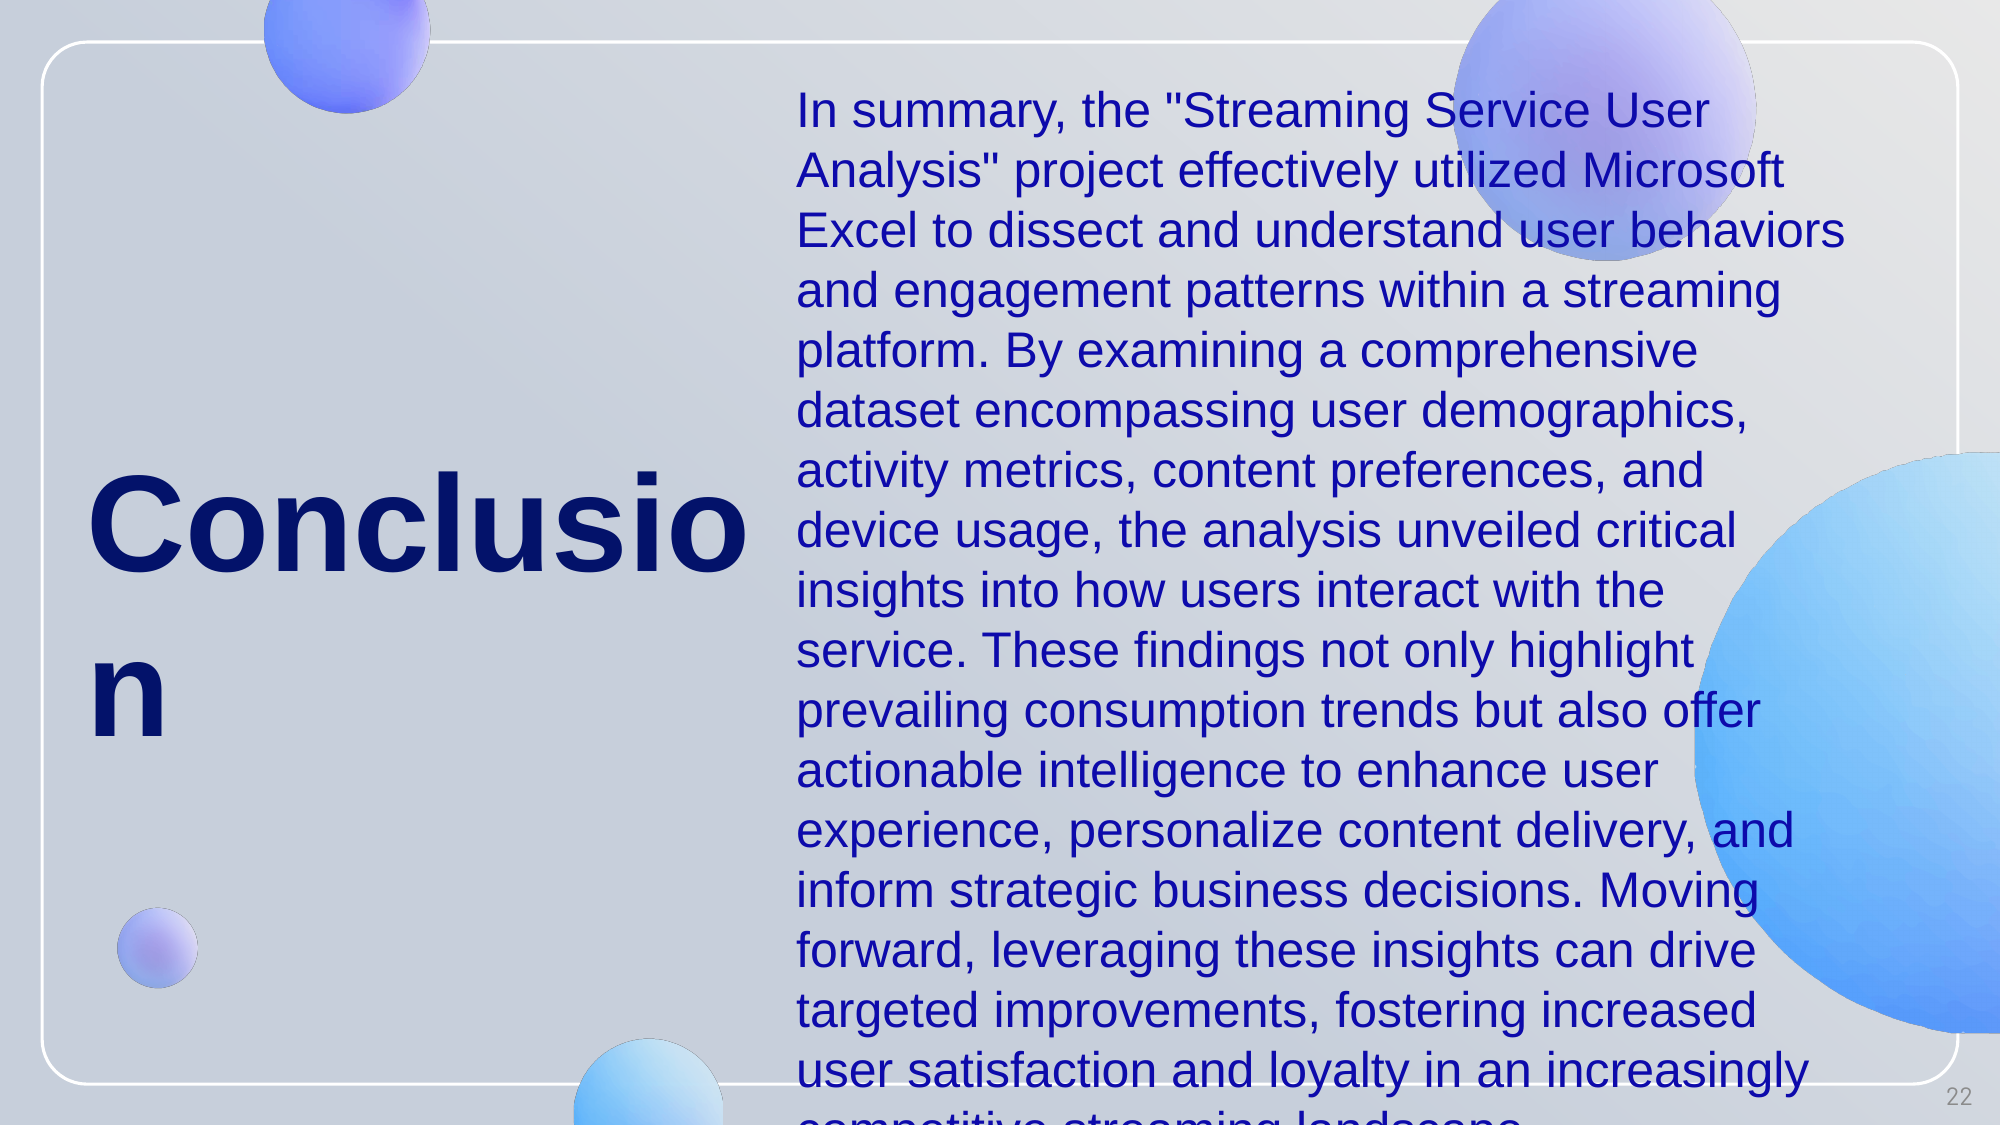

In summary, the "Streaming Service User Analysis" project effectively utilized Microsoft Excel to dissect and understand user behaviors and engagement patterns within a streaming platform. By examining a comprehensive dataset encompassing user demographics, activity metrics, content preferences, and device usage, the analysis unveiled critical insights into how users interact with the service. These findings not only highlight prevailing consumption trends but also offer actionable intelligence to enhance user experience, personalize content delivery, and inform strategic business decisions. Moving forward, leveraging these insights can drive targeted improvements, fostering increased user satisfaction and loyalty in an increasingly competitive streaming landscape.​
Conclusion
22